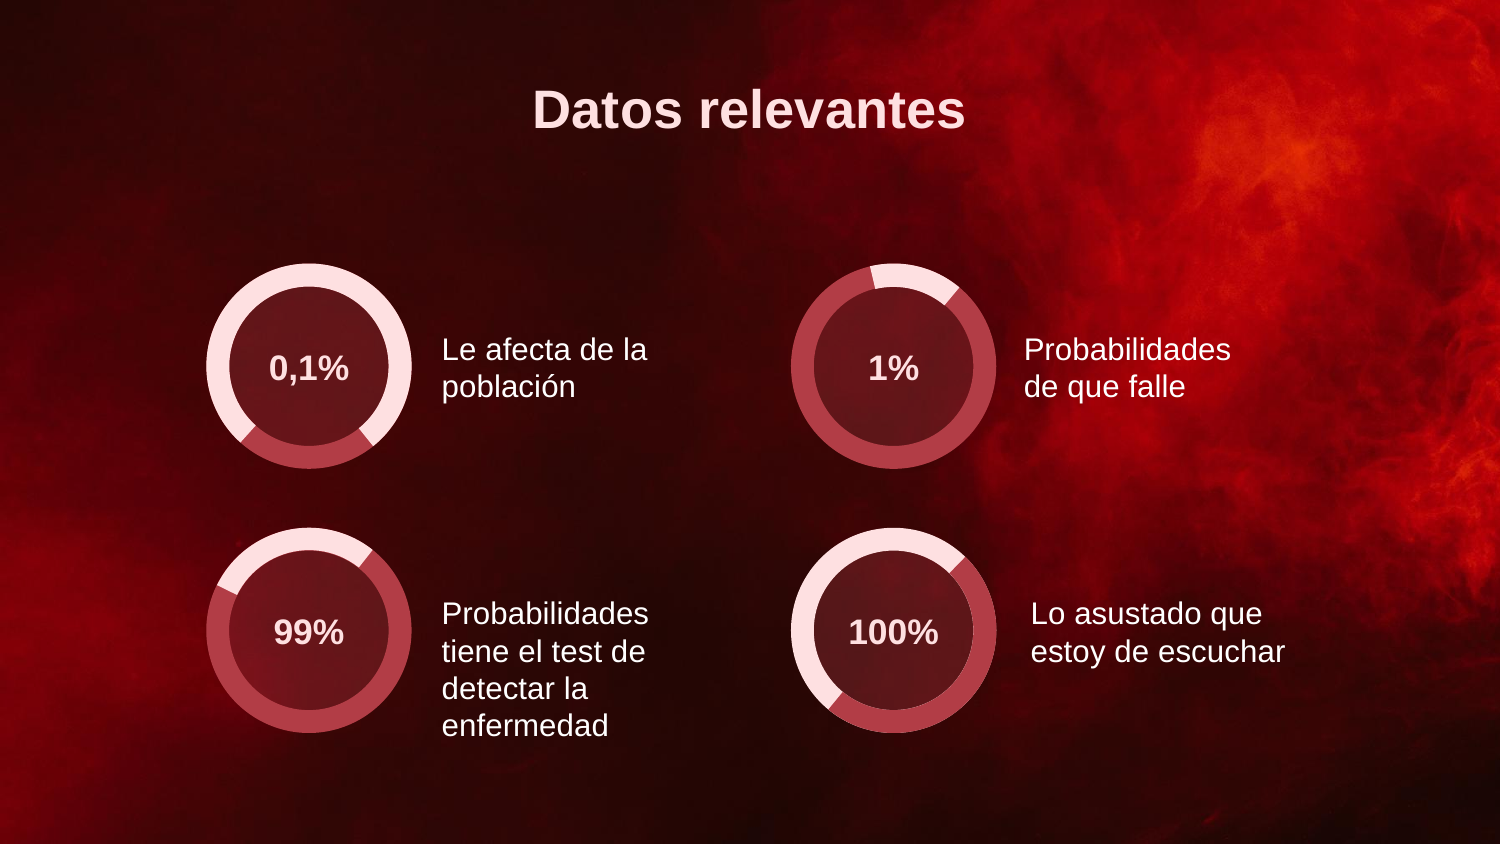

# Datos relevantes

Le afecta de la población
Probabilidades de que falle
0,1%
1%

Probabilidades tiene el test de detectar la enfermedad
Lo asustado que estoy de escuchar
99%
100%